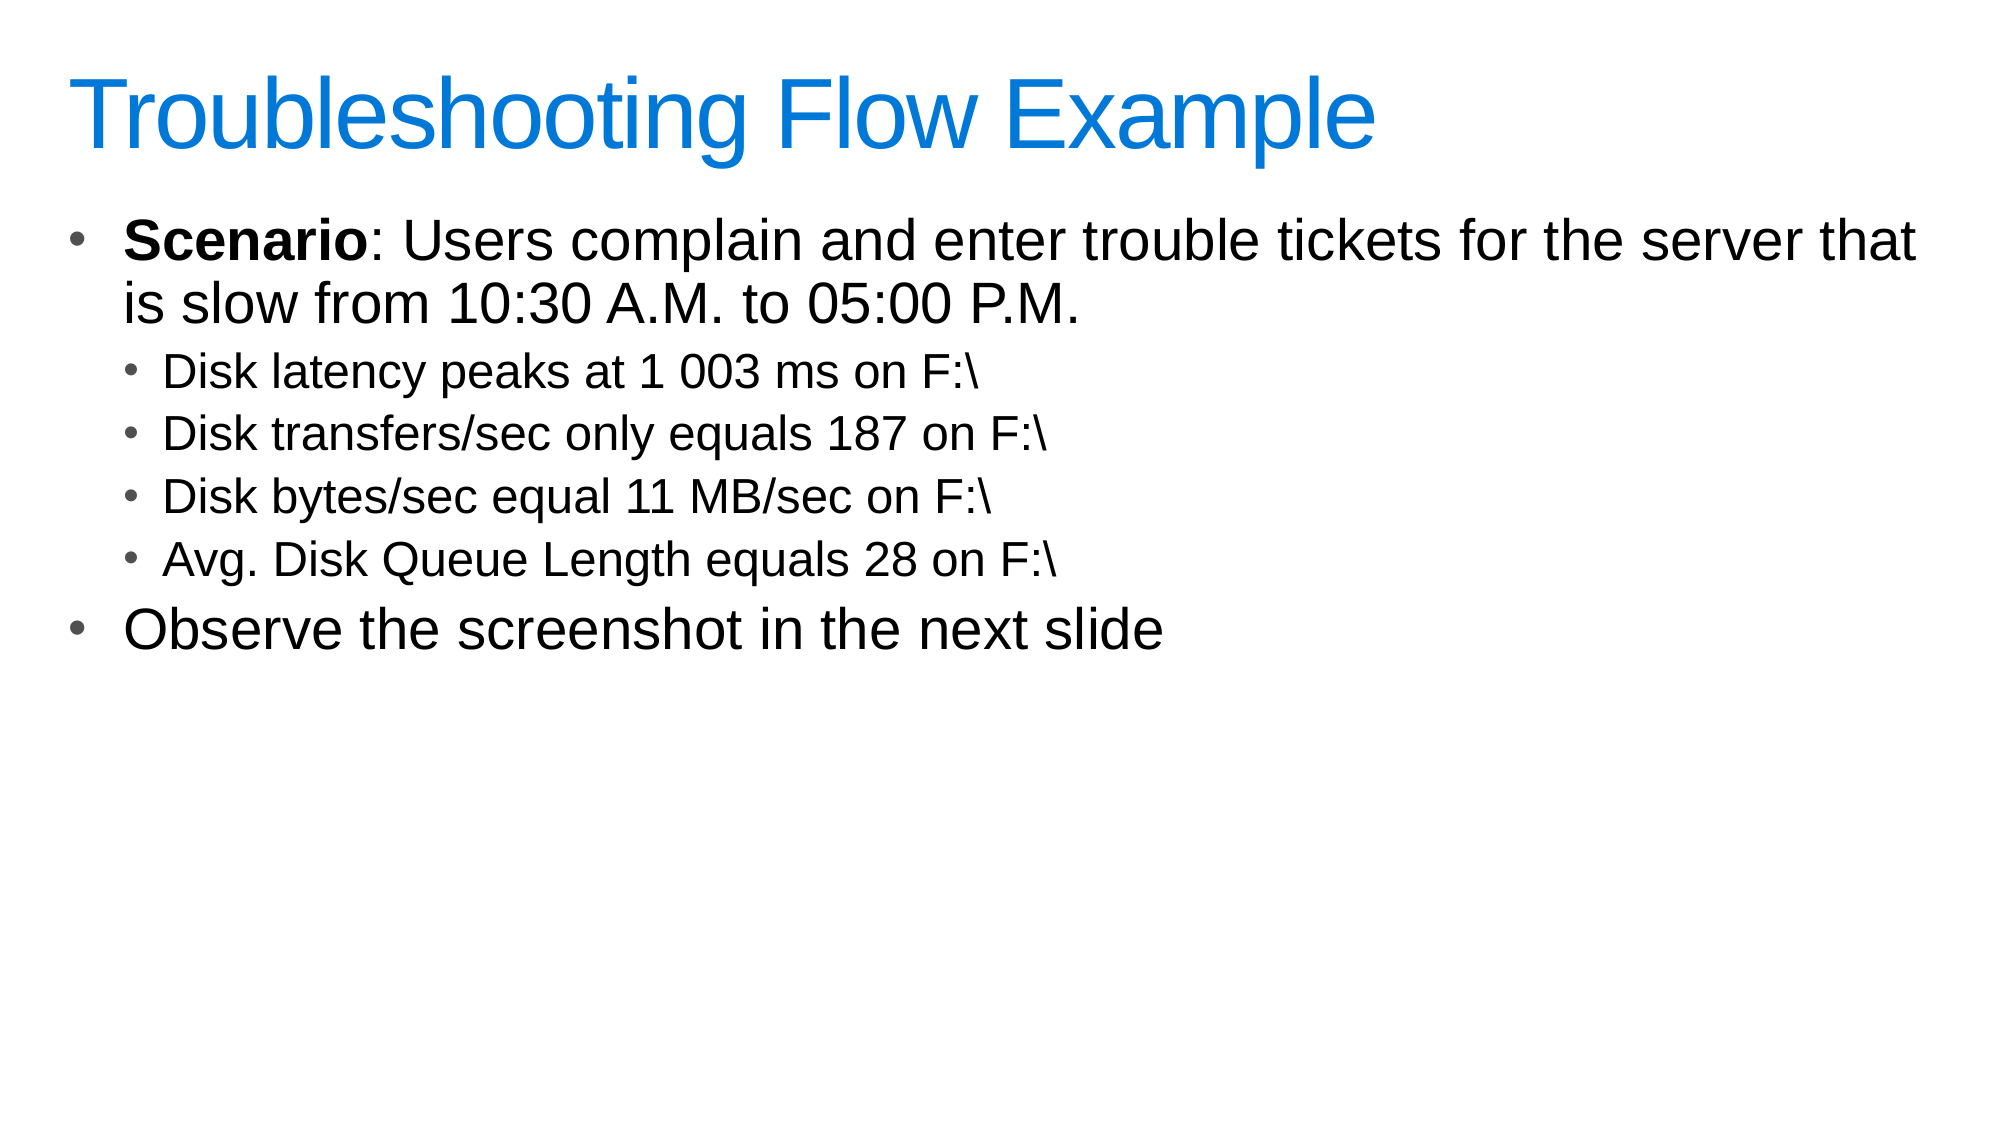

# Troubleshooting Flow Example
Scenario: Users complain and enter trouble tickets for the server that is slow from 10:30 A.M. to 05:00 P.M.
Disk latency peaks at 1 003 ms on F:\
Disk transfers/sec only equals 187 on F:\
Disk bytes/sec equal 11 MB/sec on F:\
Avg. Disk Queue Length equals 28 on F:\
Observe the screenshot in the next slide